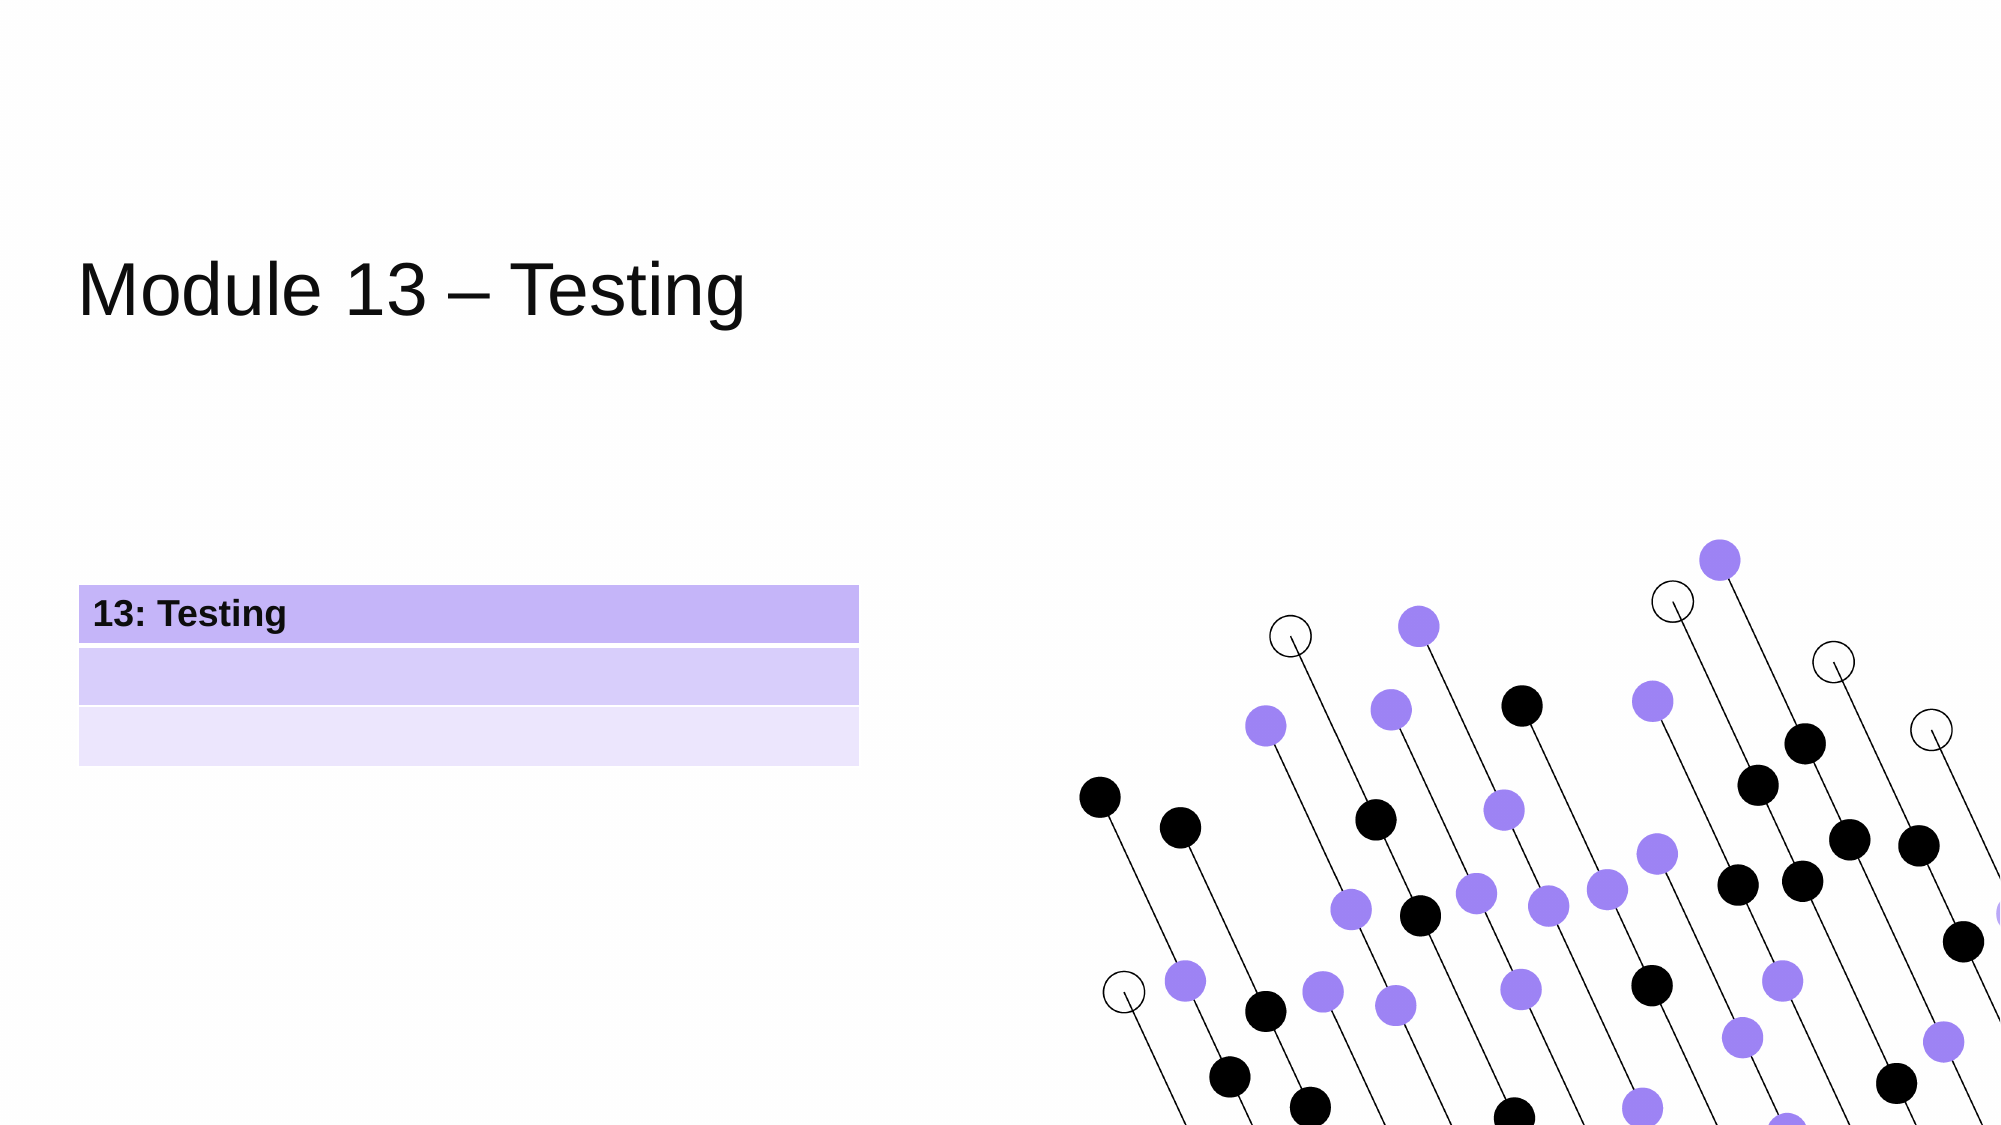

# Module 13 – Testing

| 13: Testing |
| --- |
|  |
|  |